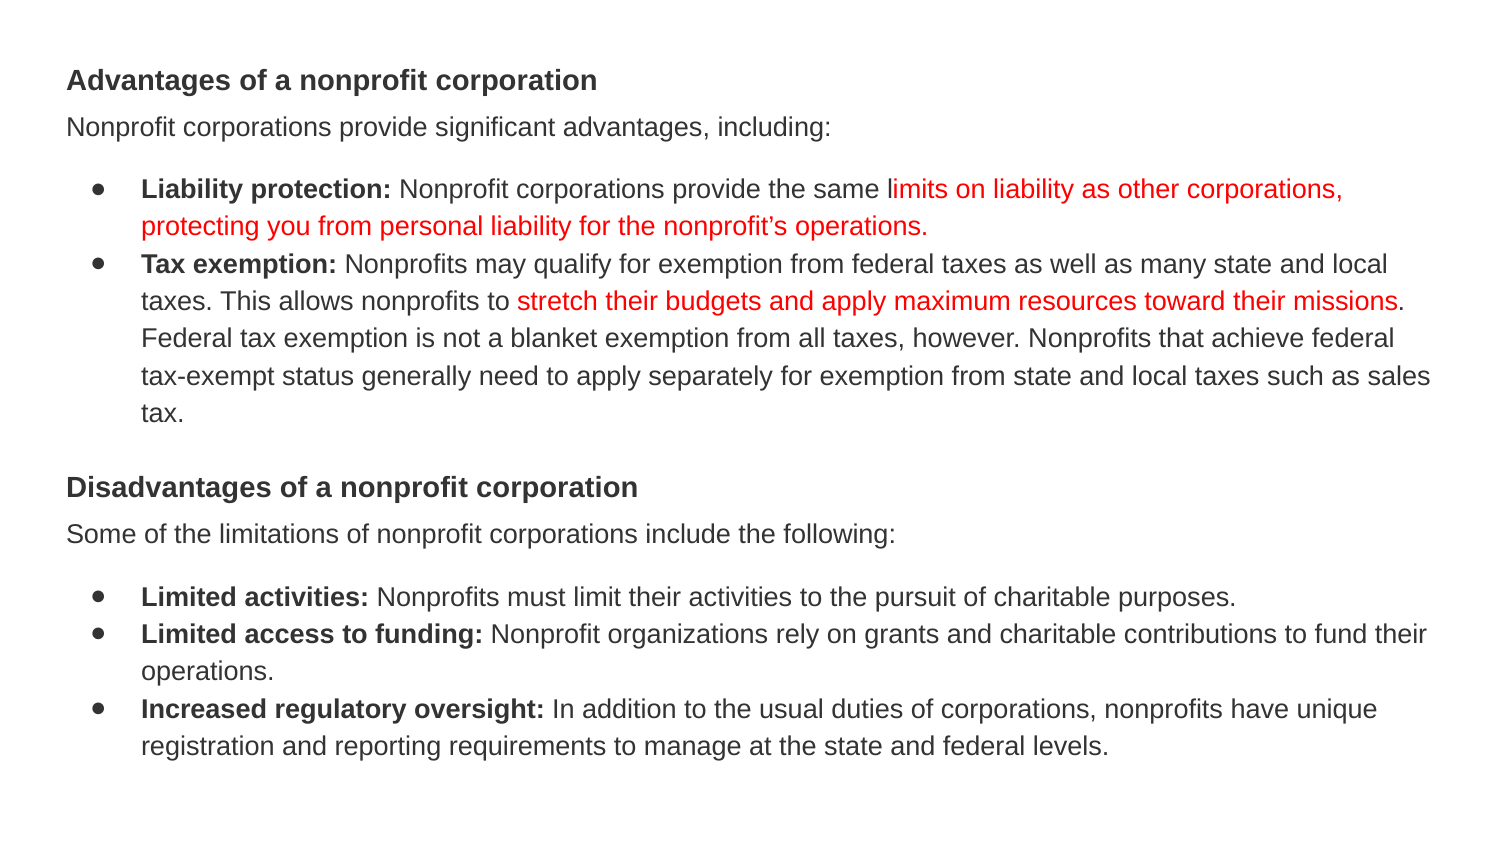

Advantages of a nonprofit corporation
Nonprofit corporations provide significant advantages, including:
Liability protection: Nonprofit corporations provide the same limits on liability as other corporations, protecting you from personal liability for the nonprofit’s operations.
Tax exemption: Nonprofits may qualify for exemption from federal taxes as well as many state and local taxes. This allows nonprofits to stretch their budgets and apply maximum resources toward their missions. Federal tax exemption is not a blanket exemption from all taxes, however. Nonprofits that achieve federal tax-exempt status generally need to apply separately for exemption from state and local taxes such as sales tax.
Disadvantages of a nonprofit corporation
Some of the limitations of nonprofit corporations include the following:
Limited activities: Nonprofits must limit their activities to the pursuit of charitable purposes.
Limited access to funding: Nonprofit organizations rely on grants and charitable contributions to fund their operations.
Increased regulatory oversight: In addition to the usual duties of corporations, nonprofits have unique registration and reporting requirements to manage at the state and federal levels.